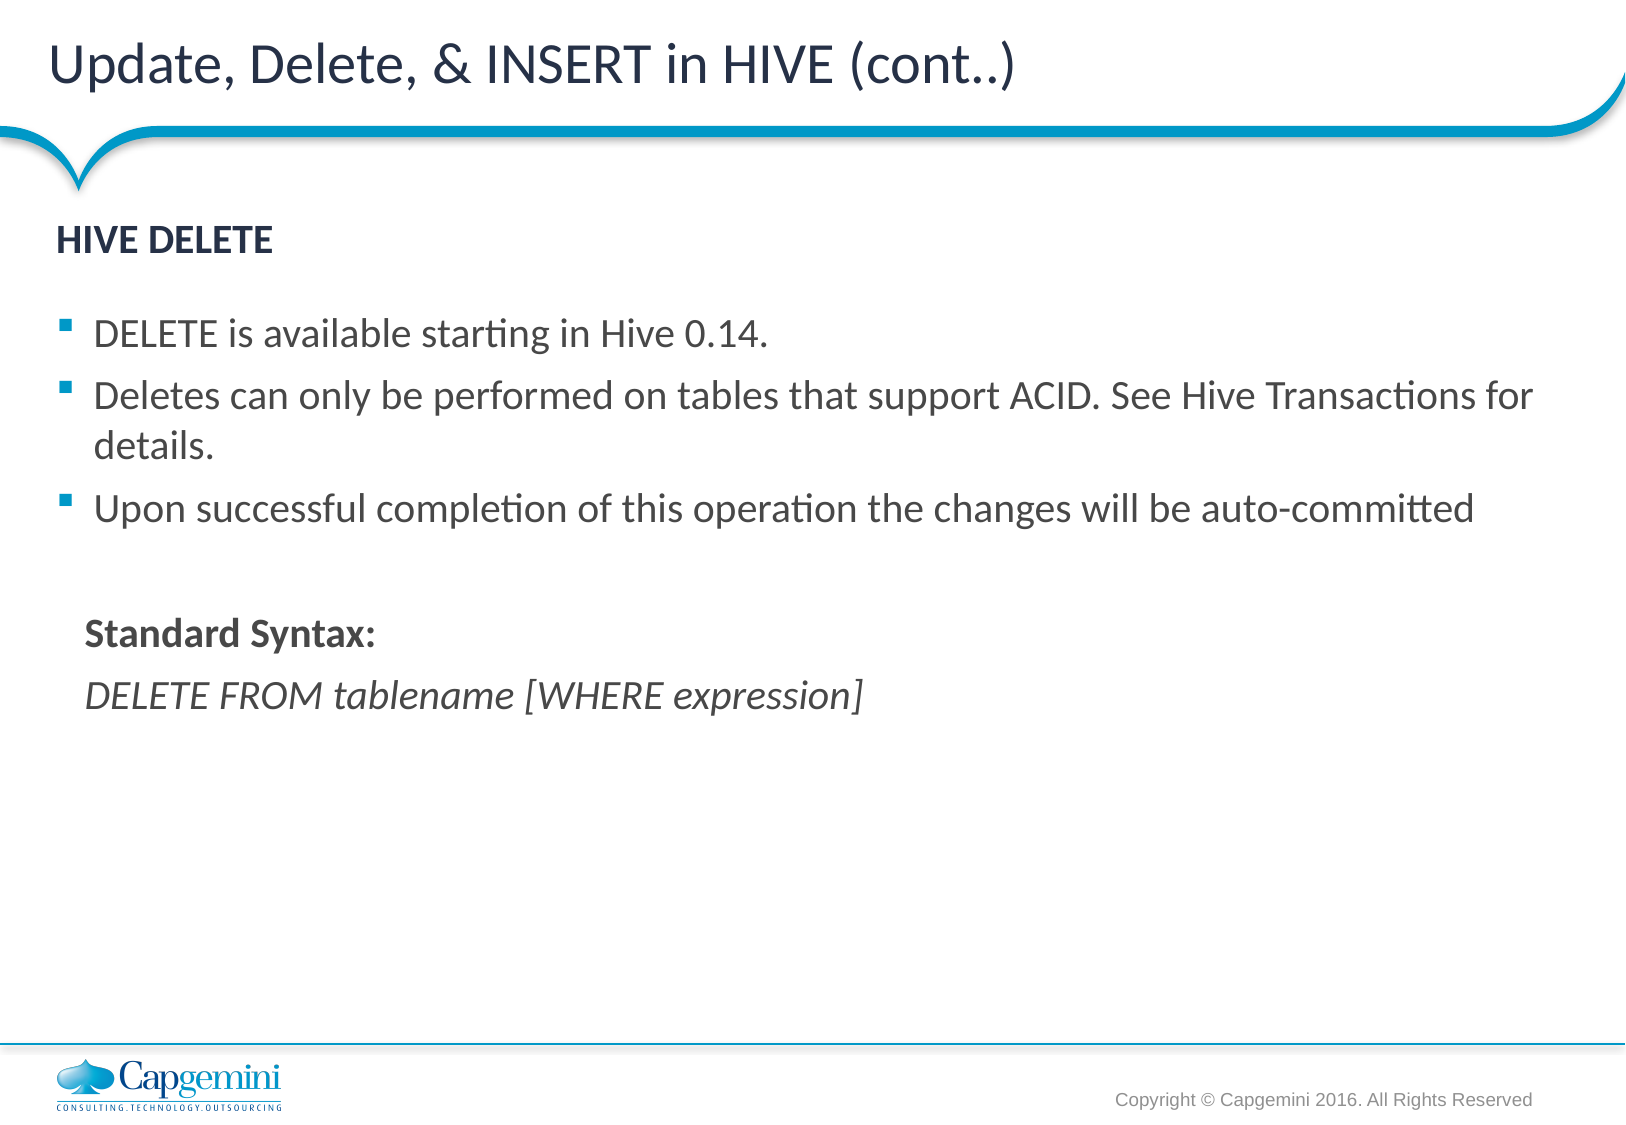

# Update, Delete, & INSERT in HIVE (cont..)
HIVE DELETE

DELETE is available starting in Hive 0.14.
Deletes can only be performed on tables that support ACID. See Hive Transactions for details.
Upon successful completion of this operation the changes will be auto-committed

   Standard Syntax:
   DELETE FROM tablename [WHERE expression]